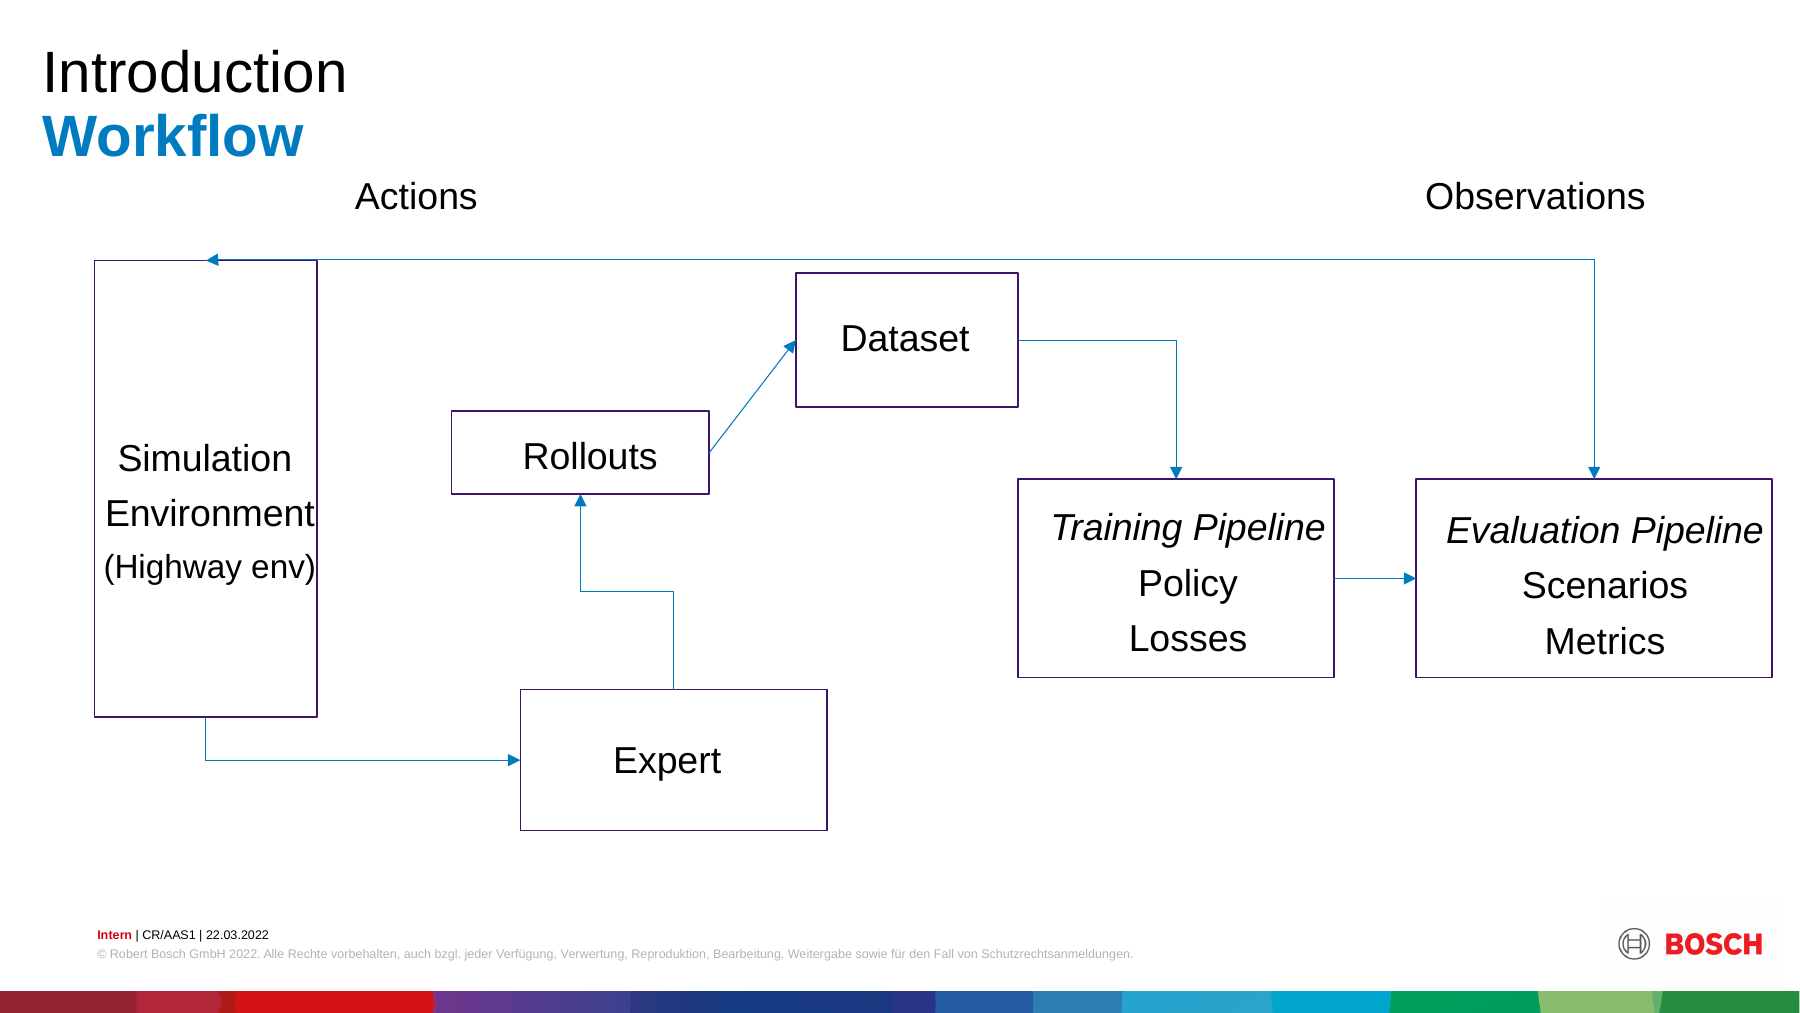

Introduction
# Workflow
Actions
Observations

Dataset

Rollouts
Simulation
Environment
(Highway env)

Training Pipeline
Policy
Losses

Evaluation Pipeline
Scenarios
Metrics

Expert